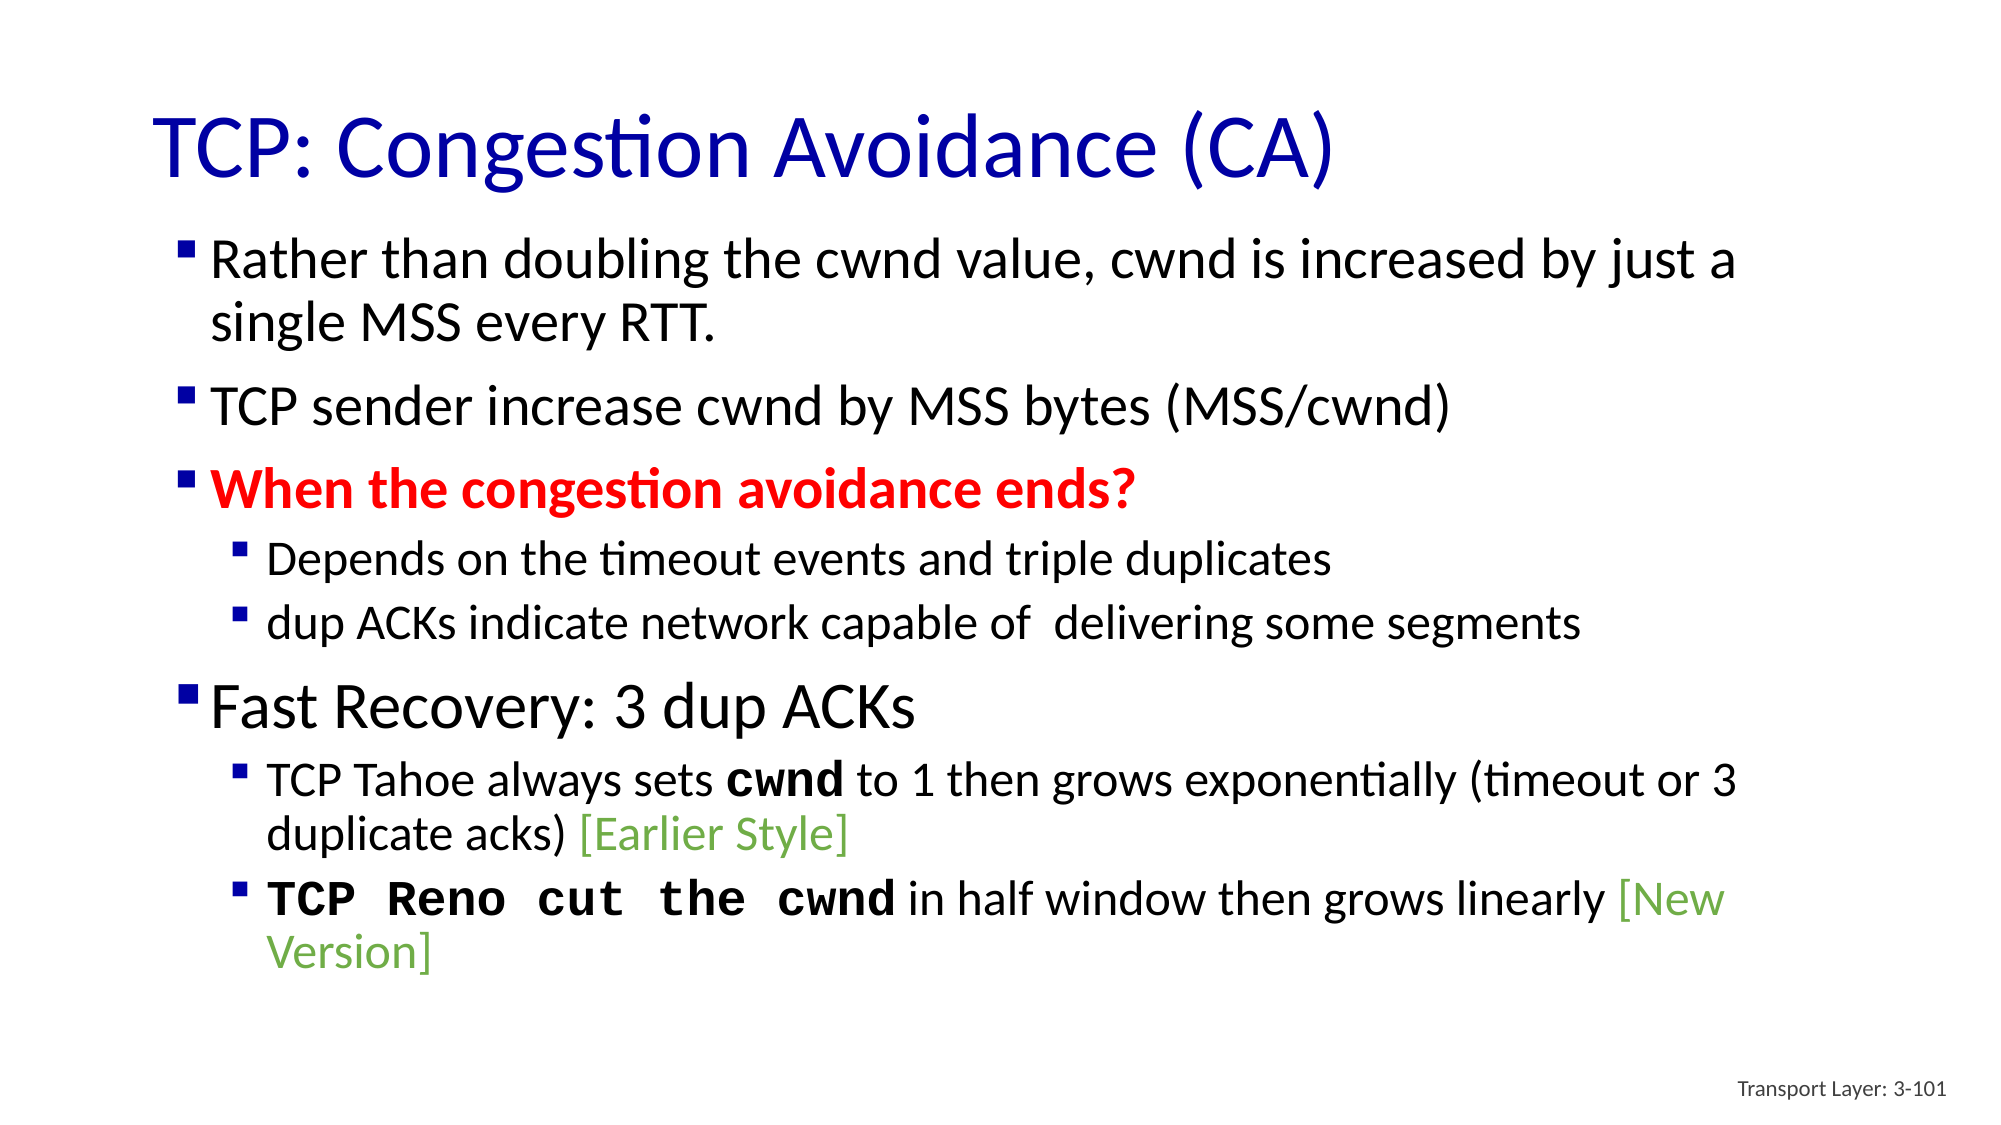

# TCP: Congestion Avoidance (CA)
Rather than doubling the cwnd value, cwnd is increased by just a single MSS every RTT.
TCP sender increase cwnd by MSS bytes (MSS/cwnd)
When the congestion avoidance ends?
Depends on the timeout events and triple duplicates
dup ACKs indicate network capable of  delivering some segments
Fast Recovery: 3 dup ACKs
TCP Tahoe always sets cwnd to 1 then grows exponentially (timeout or 3 duplicate acks) [Earlier Style]
TCP Reno cut the cwnd in half window then grows linearly [New Version]

Transport Layer: 3-101